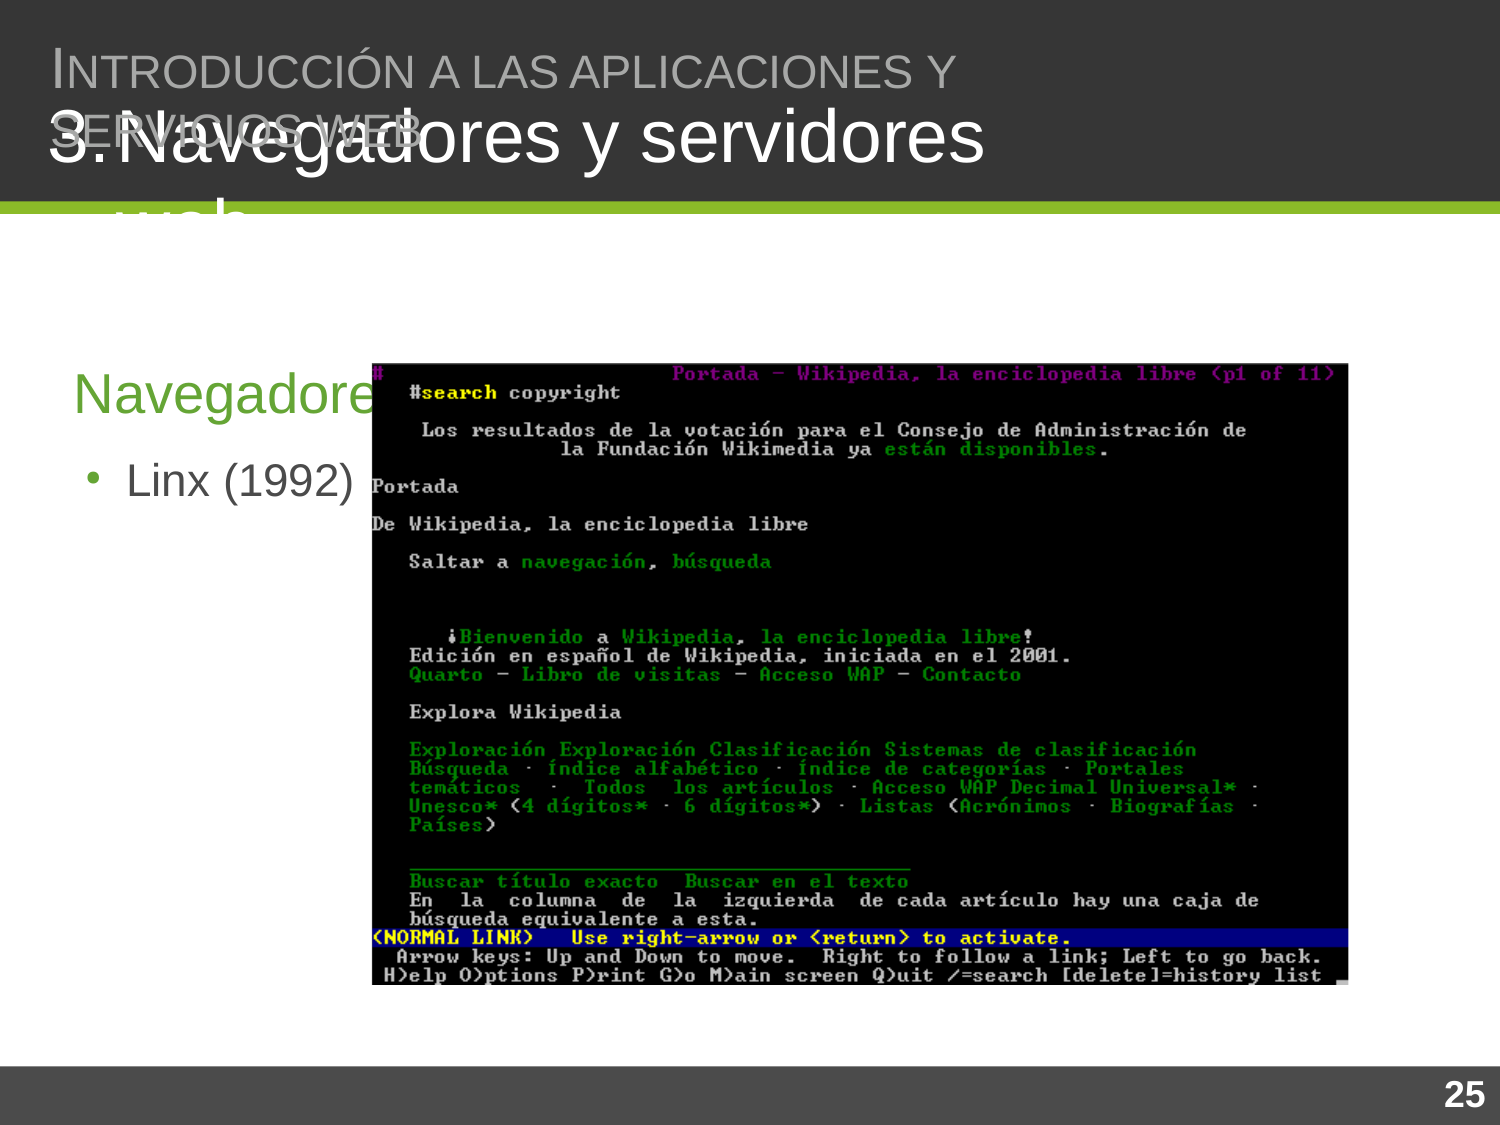

# INTRODUCCIÓN A LAS APLICACIONES Y SERVICIOS WEB
Navegadores y servidores web

Navegadores web
Linx (1992)

25